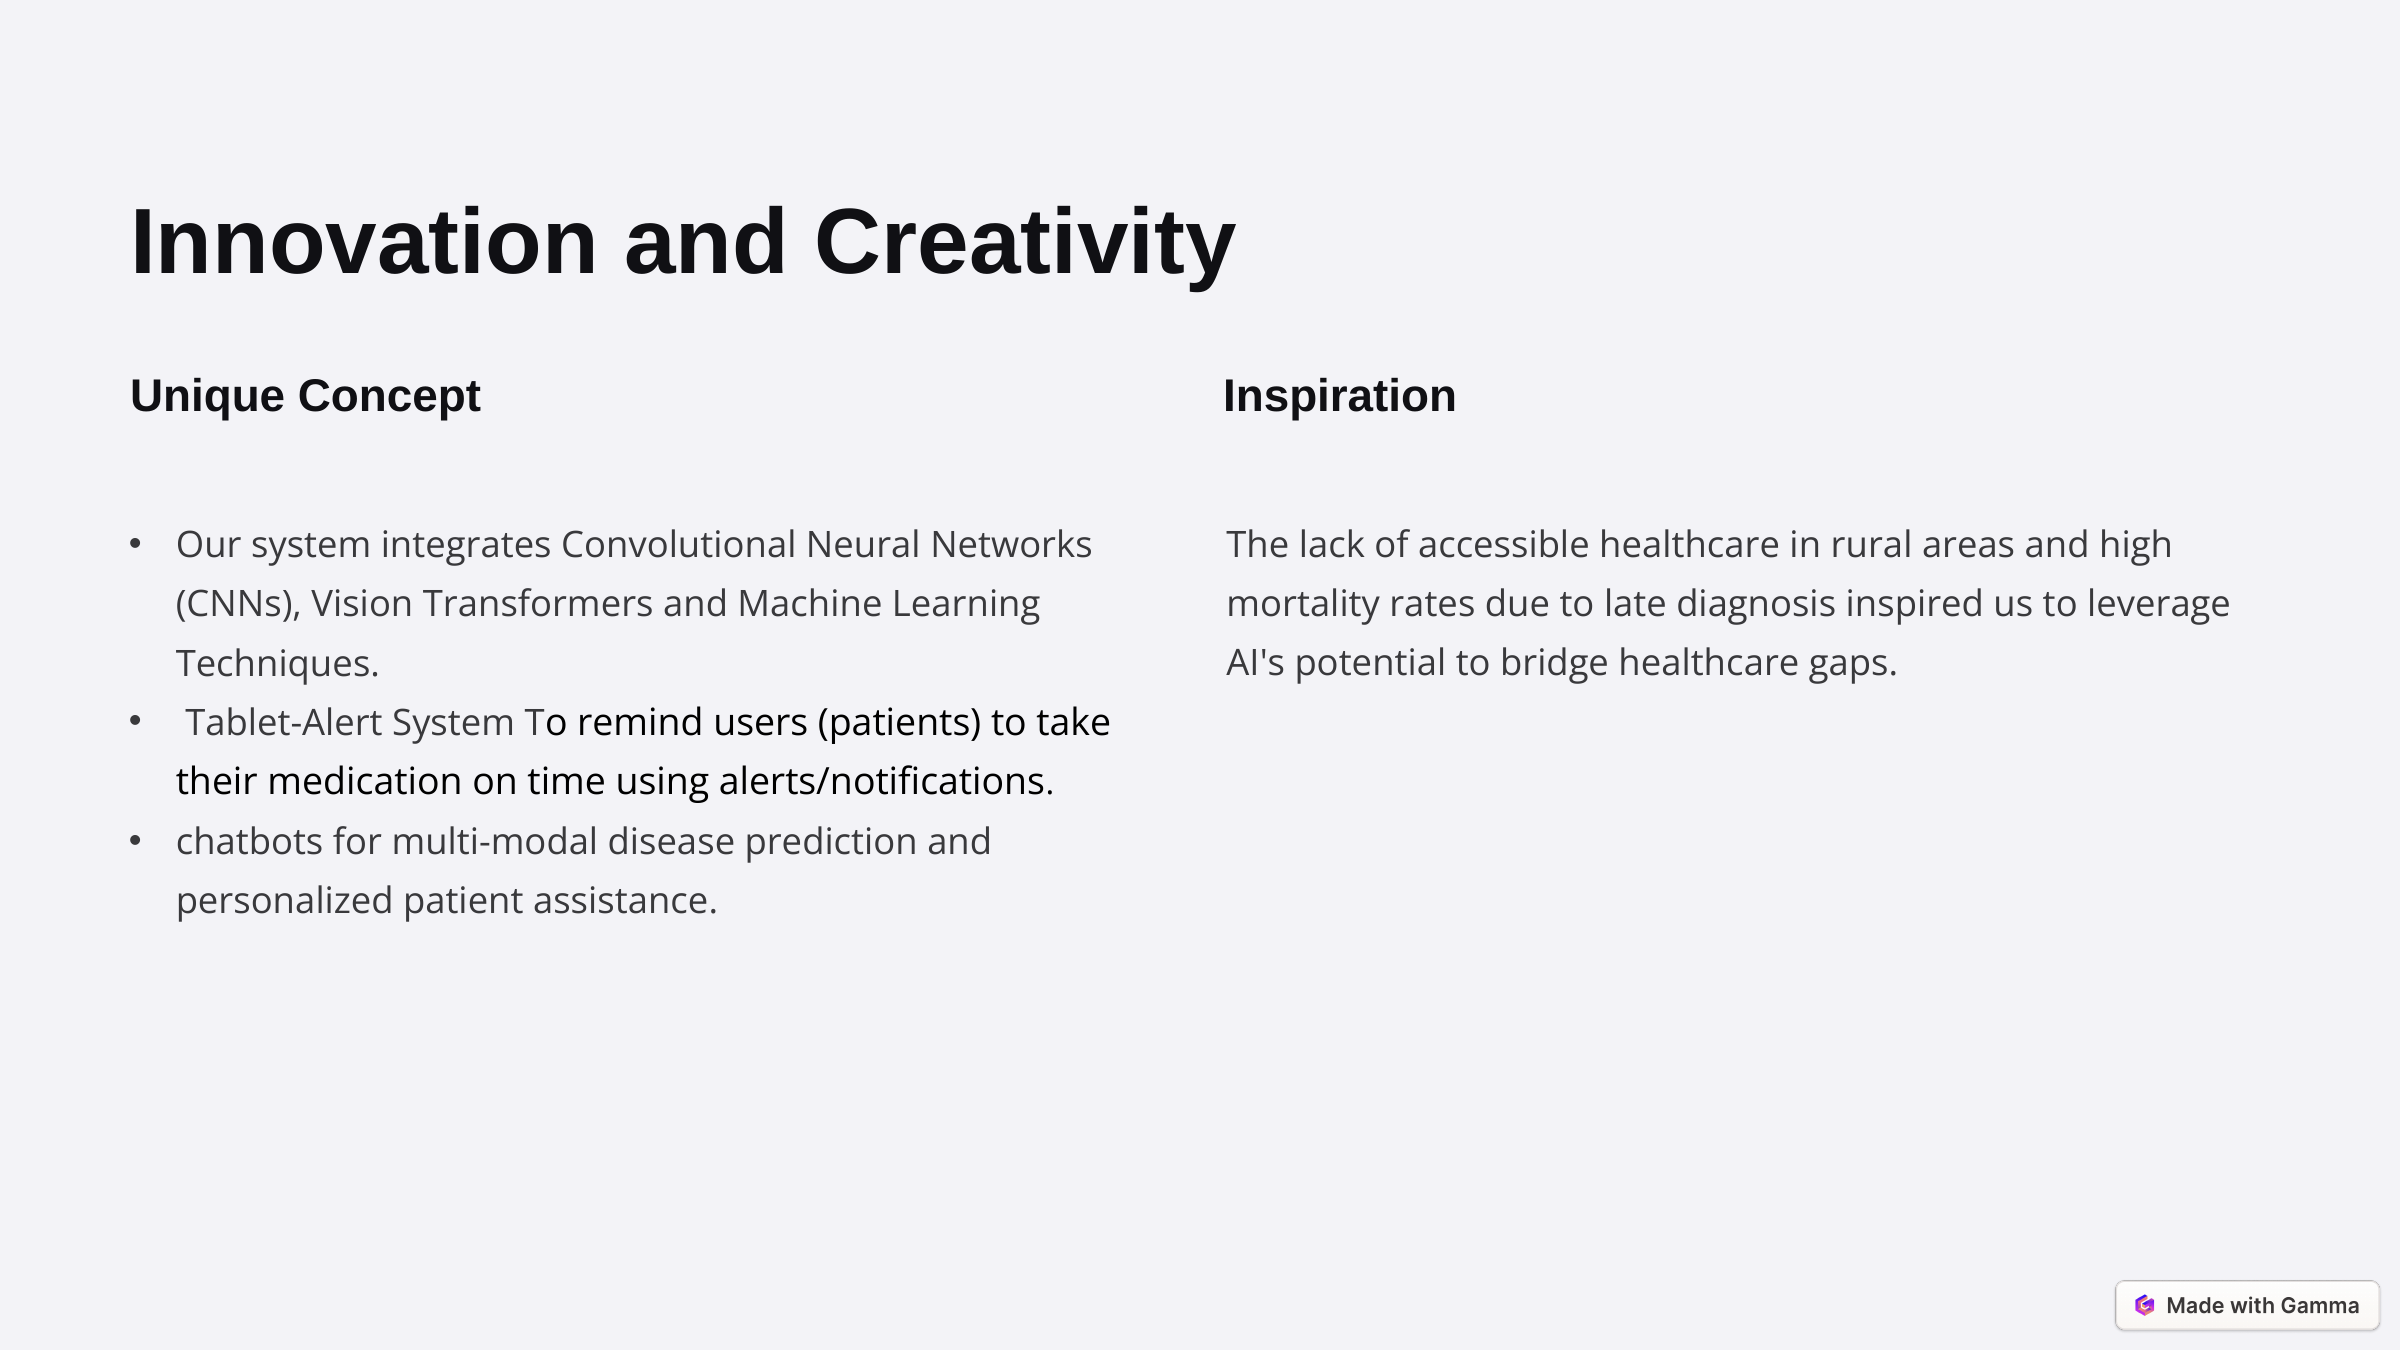

Innovation and Creativity
Unique Concept
Inspiration
The lack of accessible healthcare in rural areas and high mortality rates due to late diagnosis inspired us to leverage AI's potential to bridge healthcare gaps.
Our system integrates Convolutional Neural Networks (CNNs), Vision Transformers and Machine Learning Techniques.
 Tablet-Alert System To remind users (patients) to take their medication on time using alerts/notifications.
chatbots for multi-modal disease prediction and personalized patient assistance.